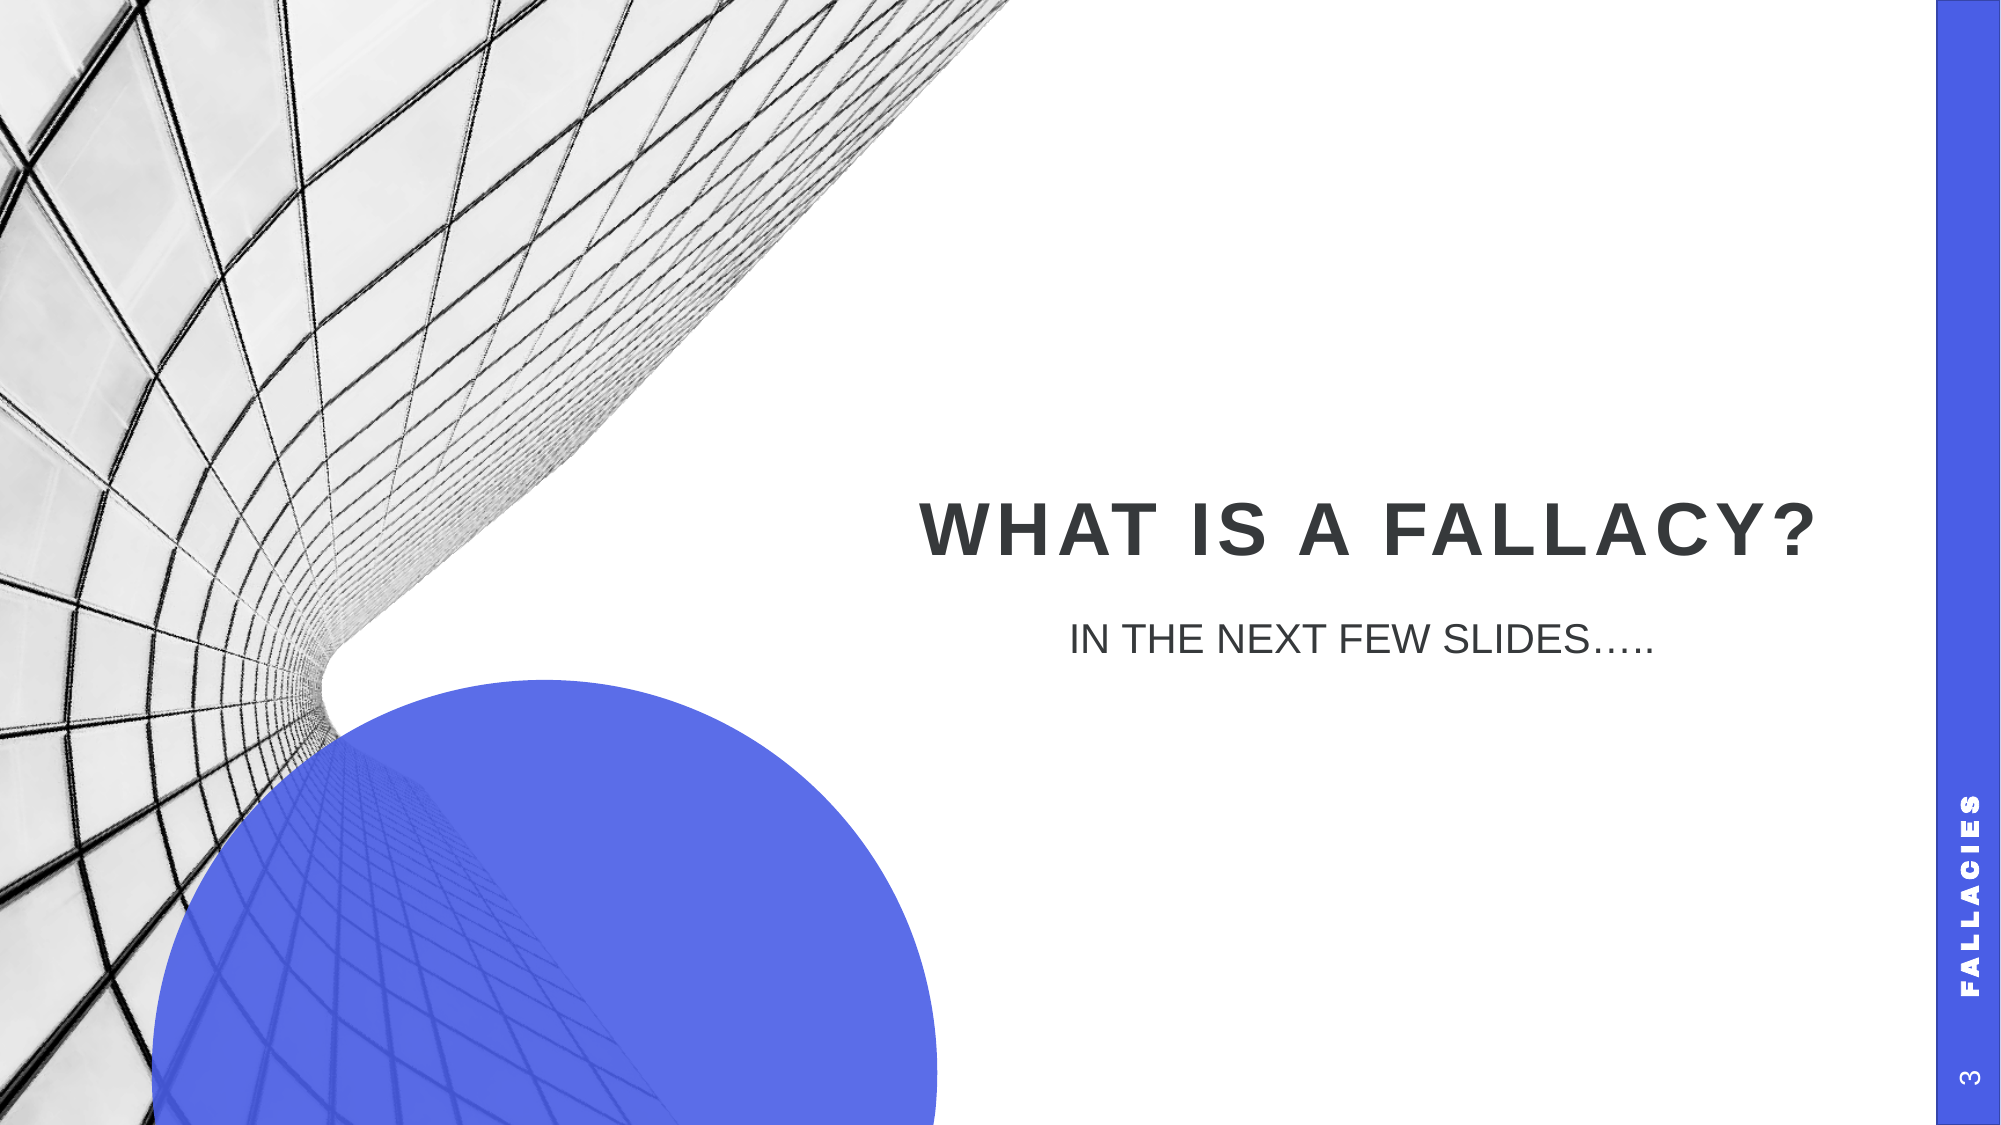

# What is a Fallacy?
Fallacies
In the next few slides…..
3